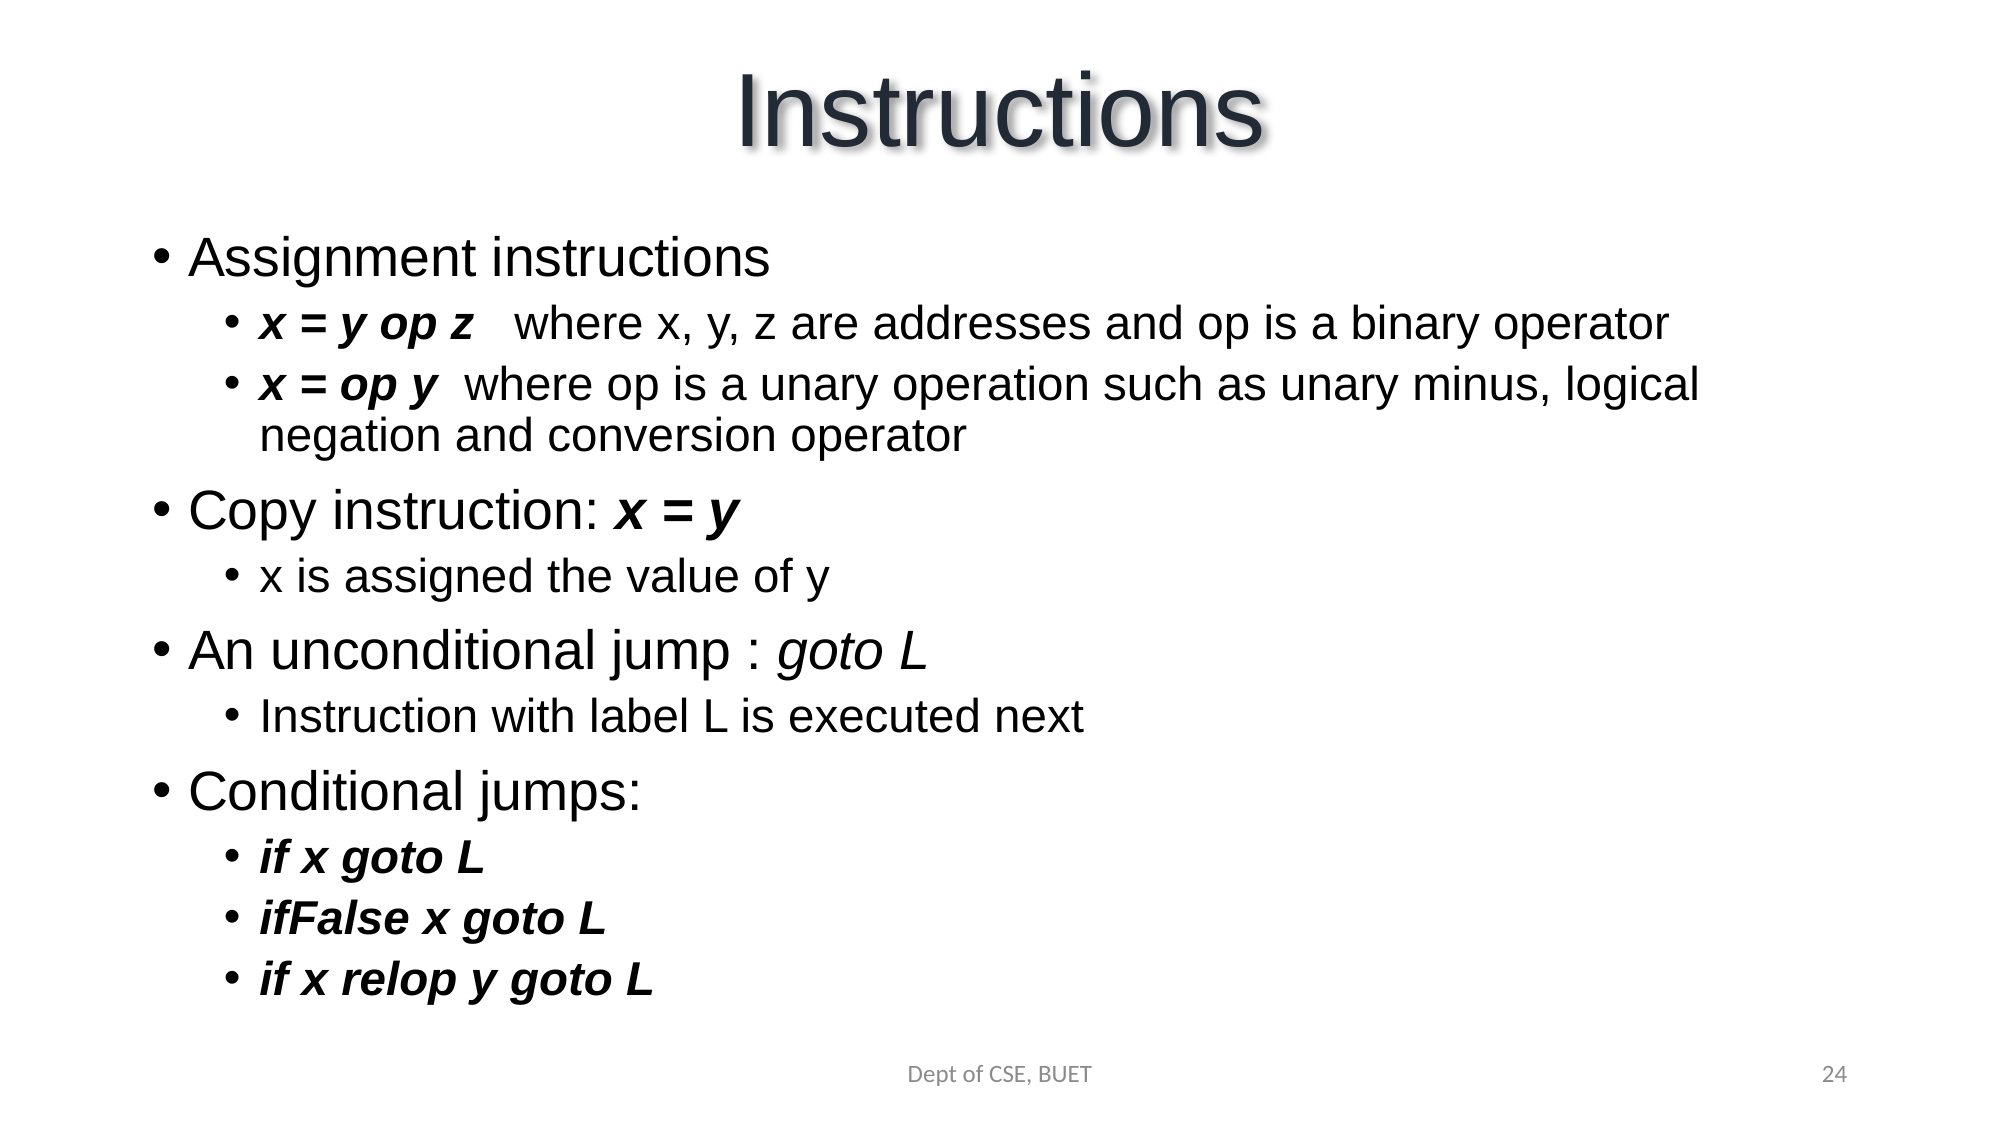

# Instructions
Assignment instructions
x = y op z   where x, y, z are addresses and op is a binary operator
x = op y  where op is a unary operation such as unary minus, logical negation and conversion operator
Copy instruction: x = y
x is assigned the value of y
An unconditional jump : goto L
Instruction with label L is executed next
Conditional jumps:
if x goto L
ifFalse x goto L
if x relop y goto L

Dept of CSE, BUET
24